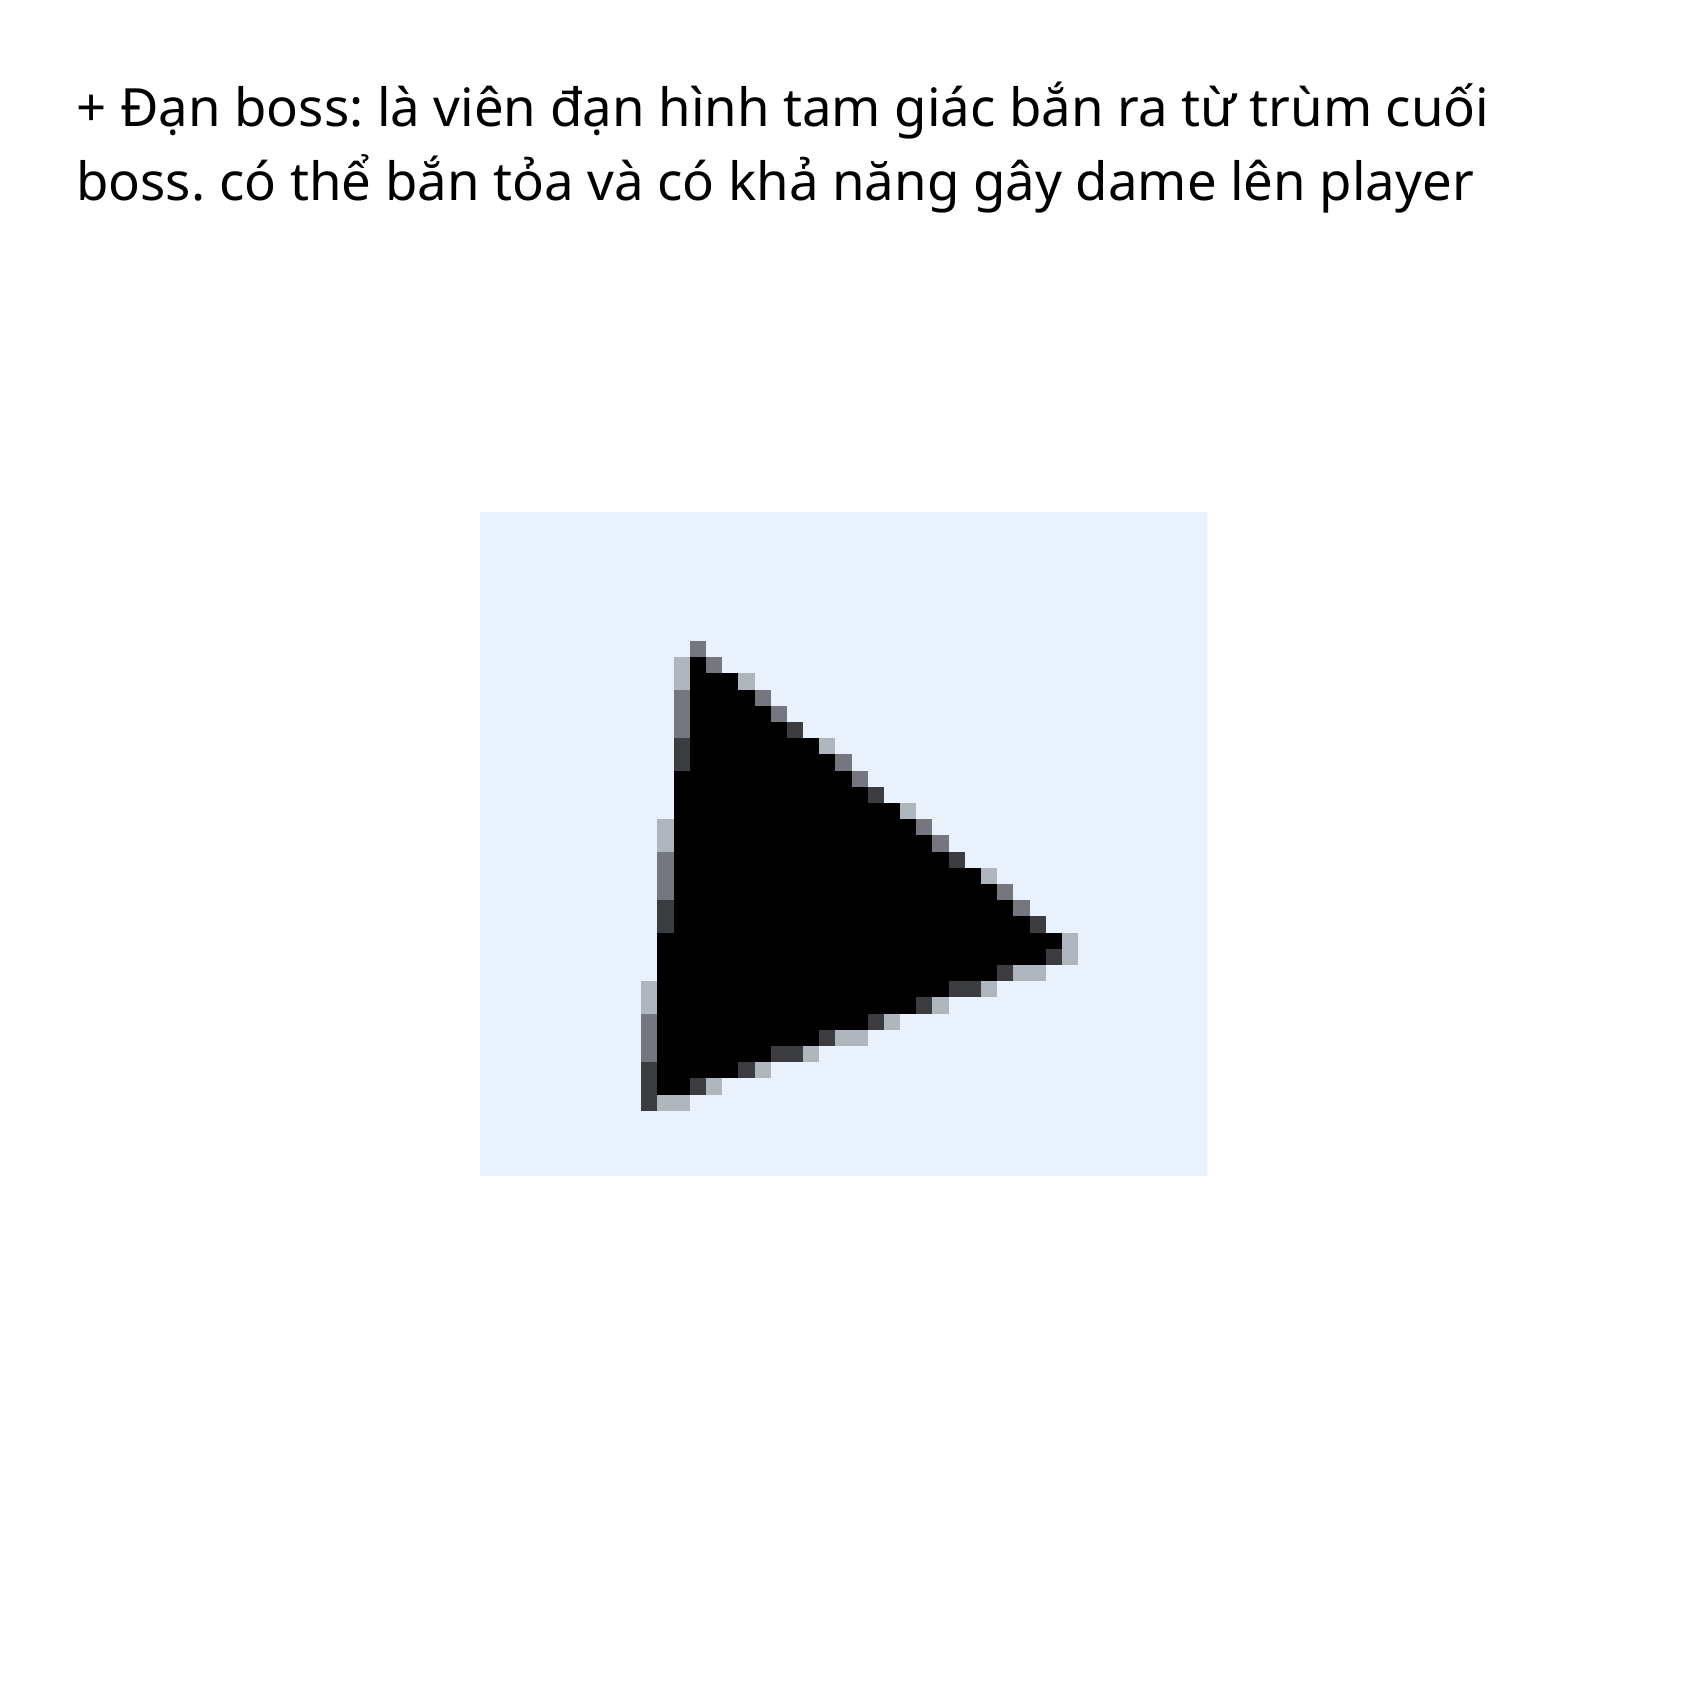

+ Đạn boss: là viên đạn hình tam giác bắn ra từ trùm cuối boss. có thể bắn tỏa và có khả năng gây dame lên player